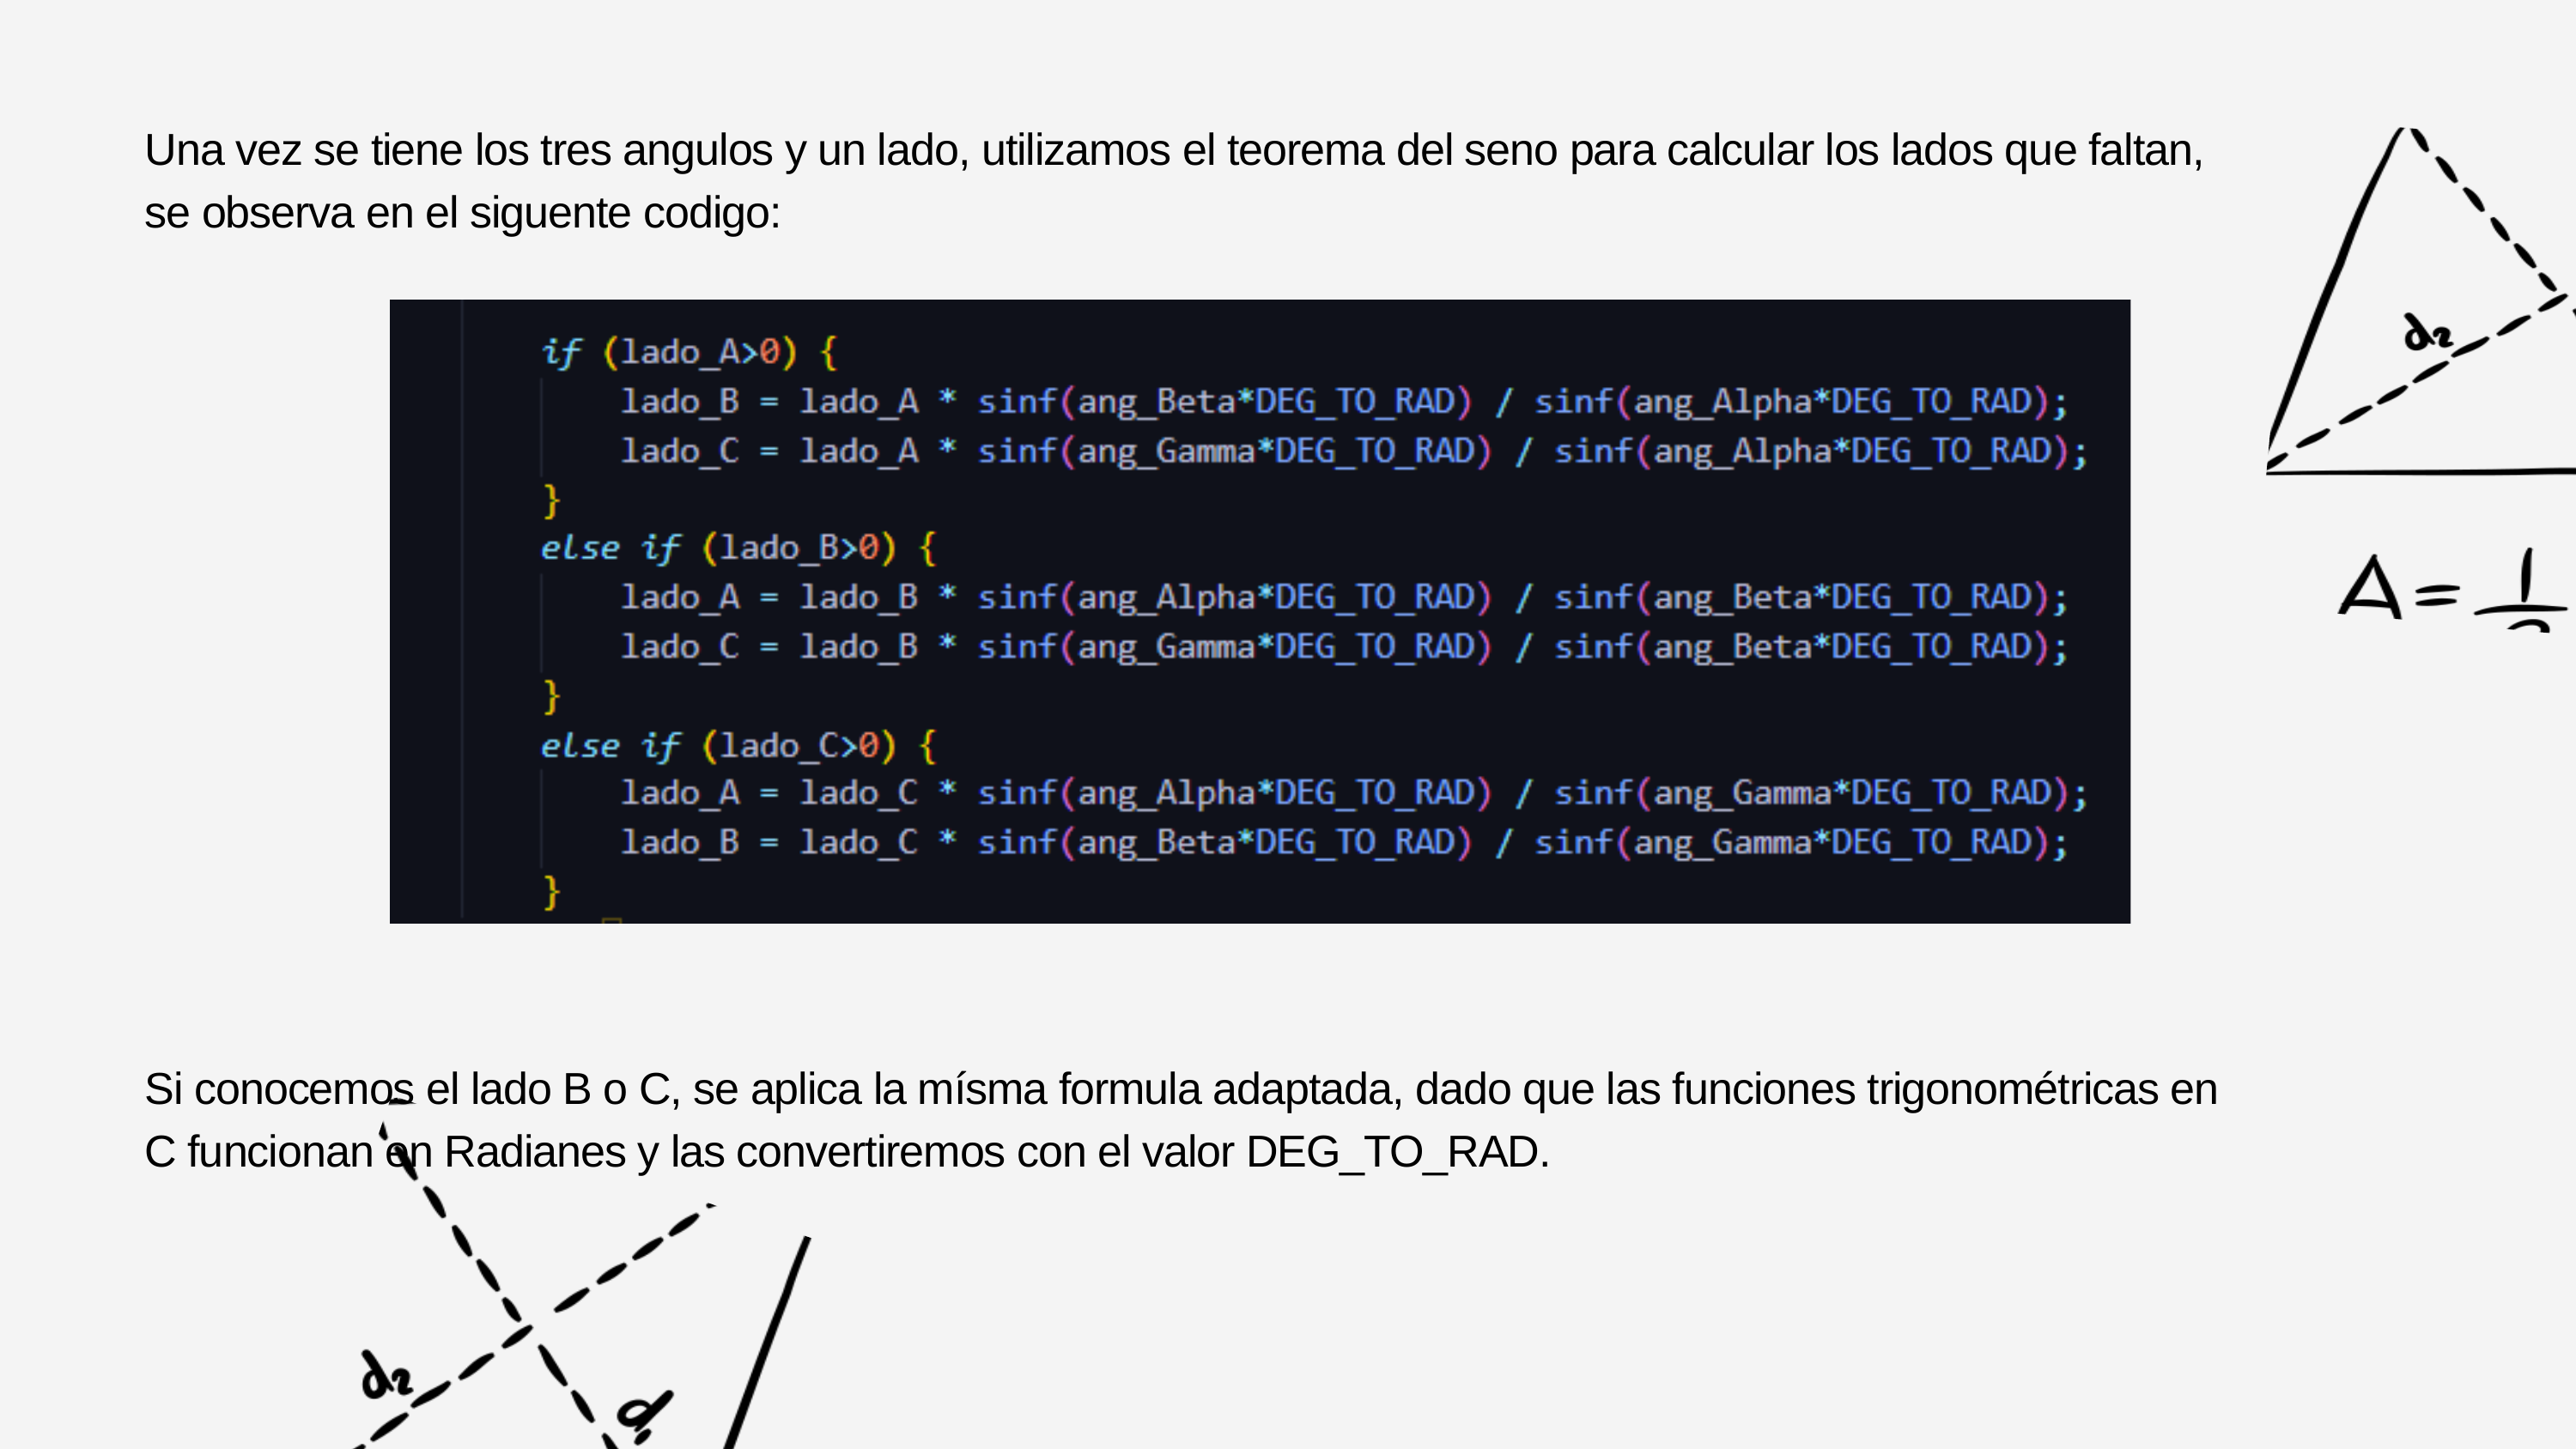

Una vez se tiene los tres angulos y un lado, utilizamos el teorema del seno para calcular los lados que faltan, se observa en el siguente codigo:

Si conocemos el lado B o C, se aplica la mísma formula adaptada, dado que las funciones trigonométricas en C funcionan en Radianes y las convertiremos con el valor DEG_TO_RAD.